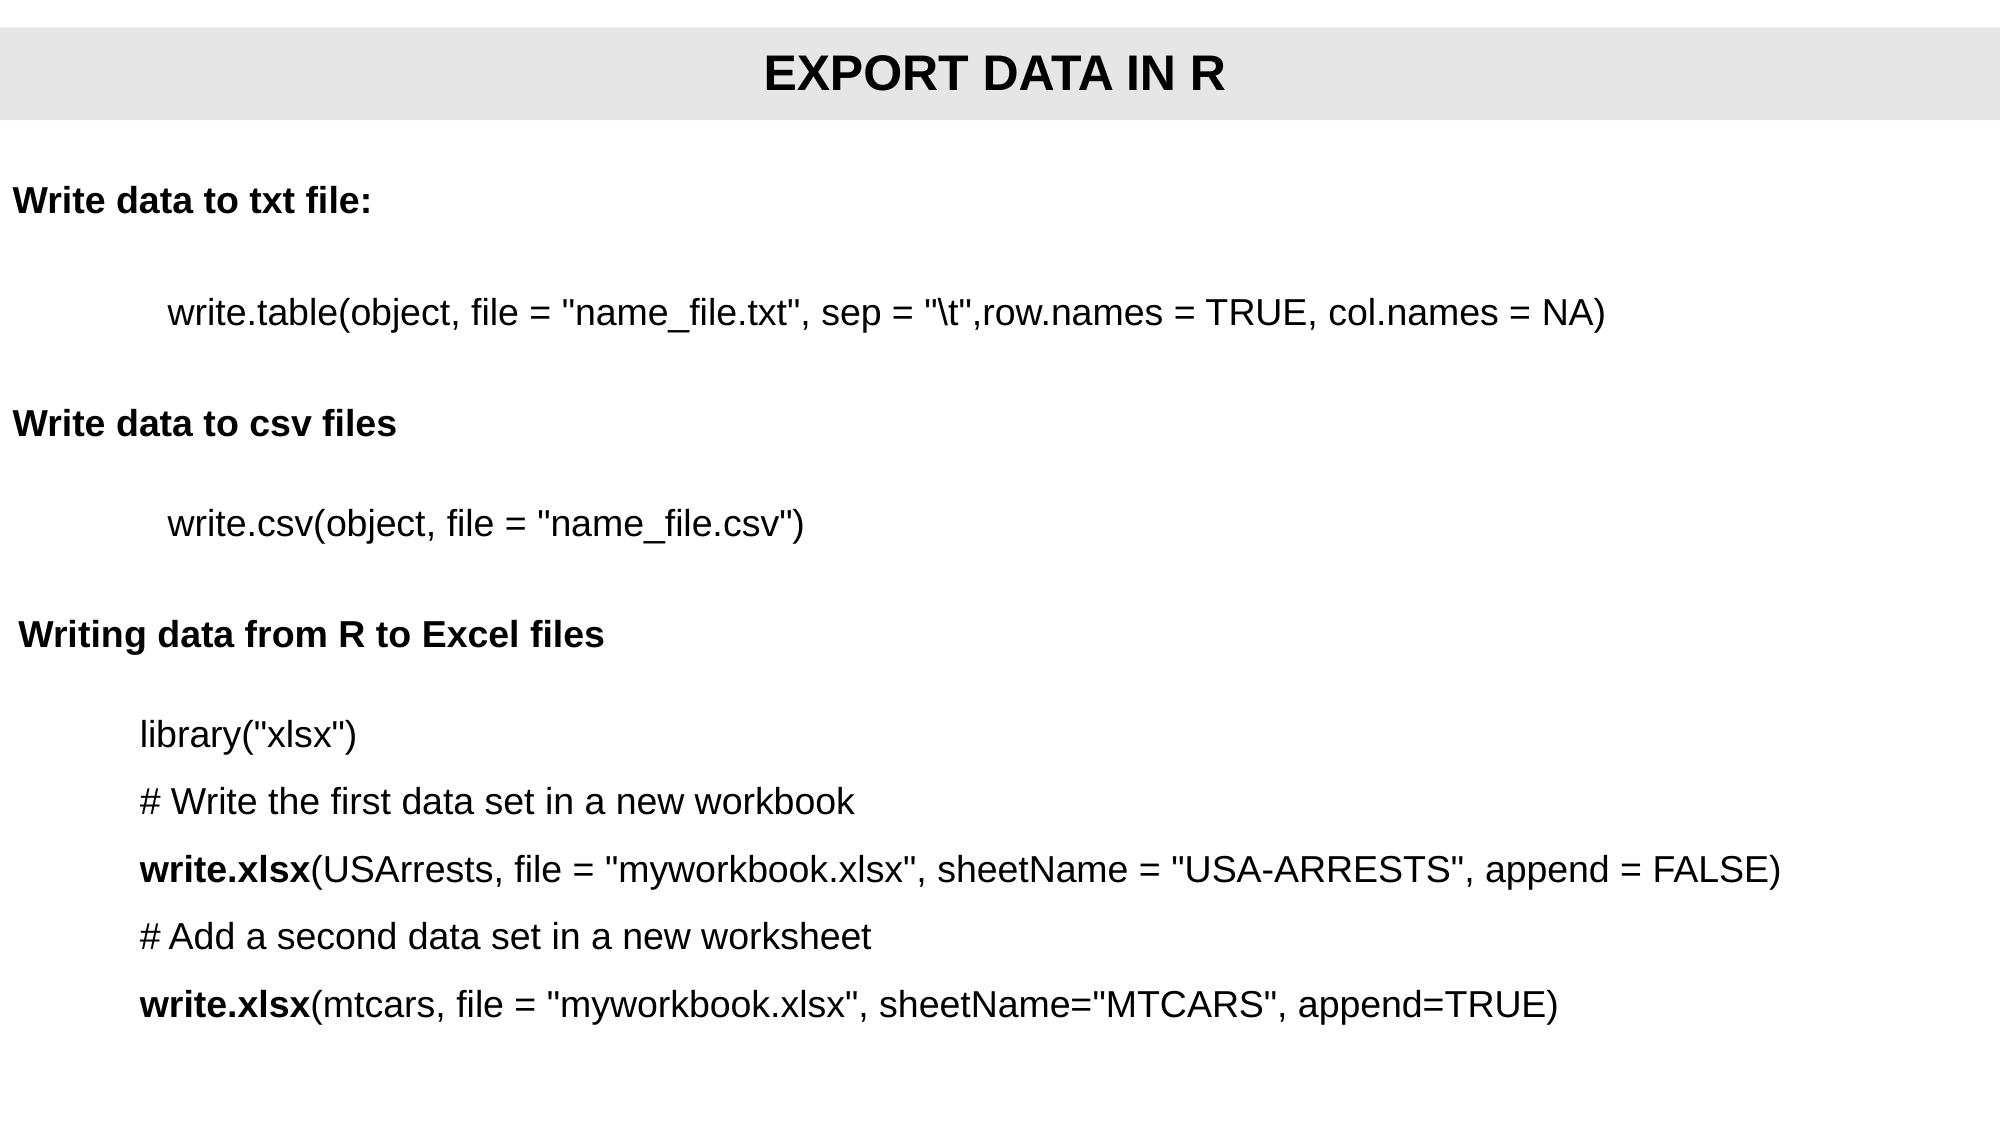

# EXPORT DATA IN R
Write data to txt file:
write.table(object, file = "name_file.txt", sep = "\t",row.names = TRUE, col.names = NA)
Write data to csv files
write.csv(object, file = "name_file.csv")
 Writing data from R to Excel files
library("xlsx")
# Write the first data set in a new workbook
write.xlsx(USArrests, file = "myworkbook.xlsx", sheetName = "USA-ARRESTS", append = FALSE)
# Add a second data set in a new worksheet
write.xlsx(mtcars, file = "myworkbook.xlsx", sheetName="MTCARS", append=TRUE)